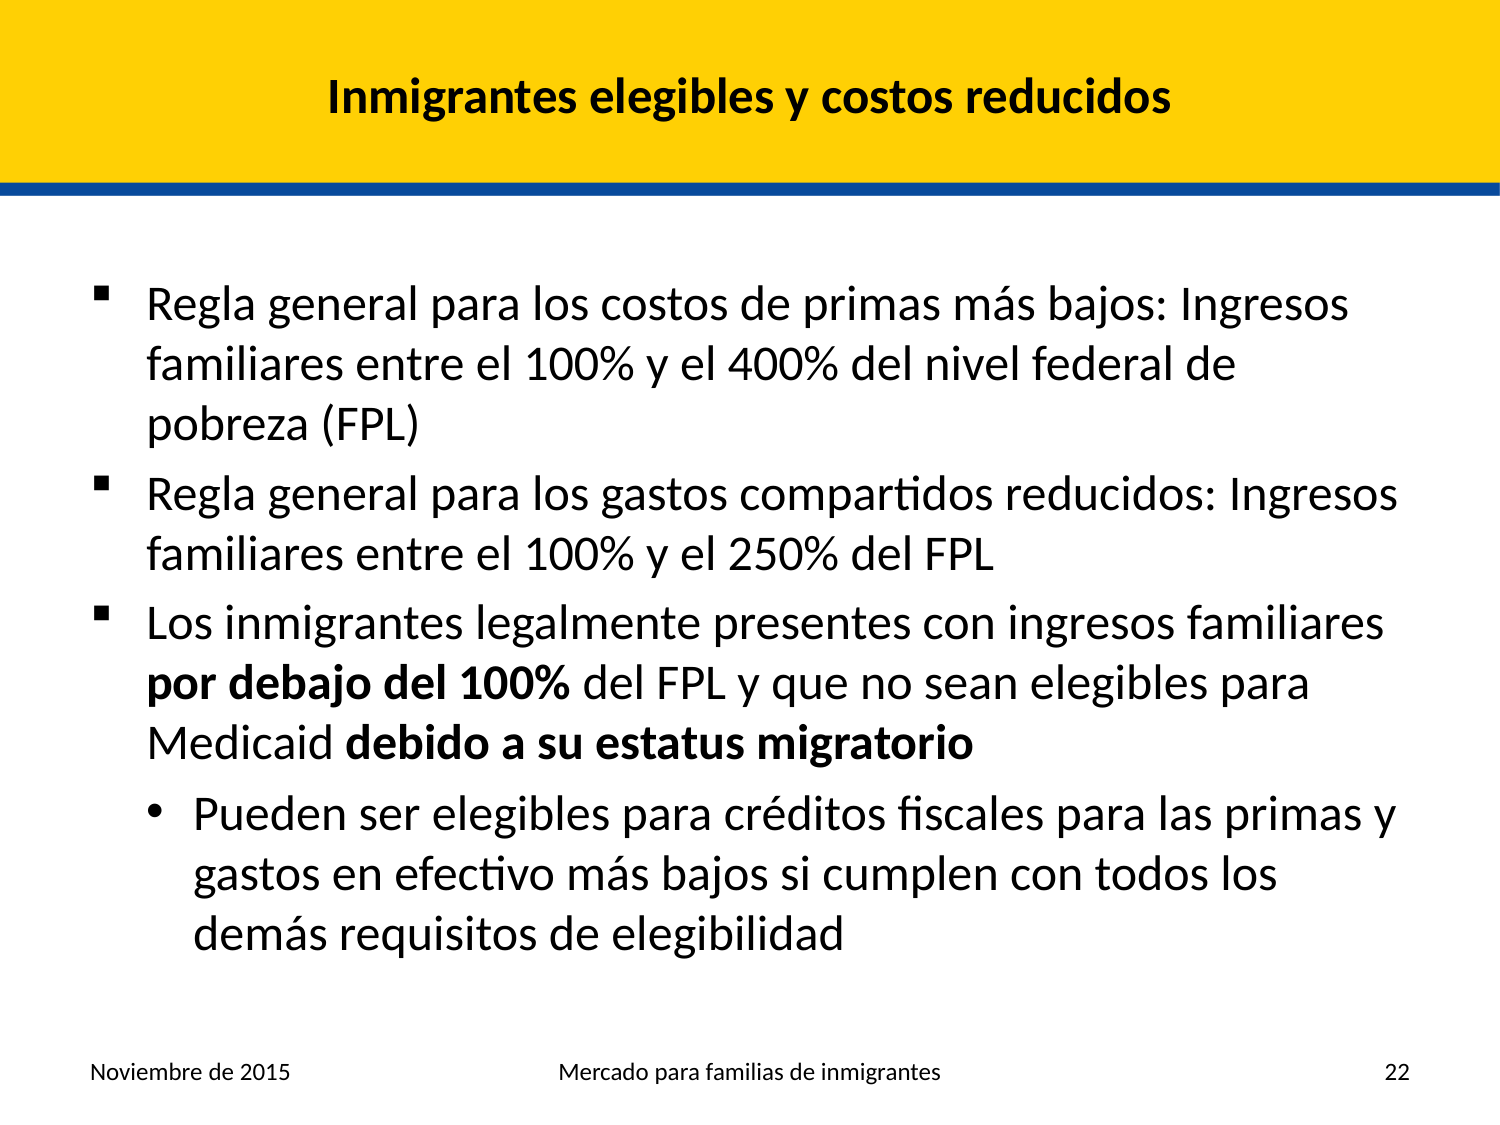

# Inmigrantes elegibles y costos reducidos
Regla general para los costos de primas más bajos: Ingresos familiares entre el 100% y el 400% del nivel federal de pobreza (FPL)
Regla general para los gastos compartidos reducidos: Ingresos familiares entre el 100% y el 250% del FPL
Los inmigrantes legalmente presentes con ingresos familiares por debajo del 100% del FPL y que no sean elegibles para Medicaid debido a su estatus migratorio
Pueden ser elegibles para créditos fiscales para las primas y gastos en efectivo más bajos si cumplen con todos los demás requisitos de elegibilidad

Noviembre de 2015
Mercado para familias de inmigrantes
22